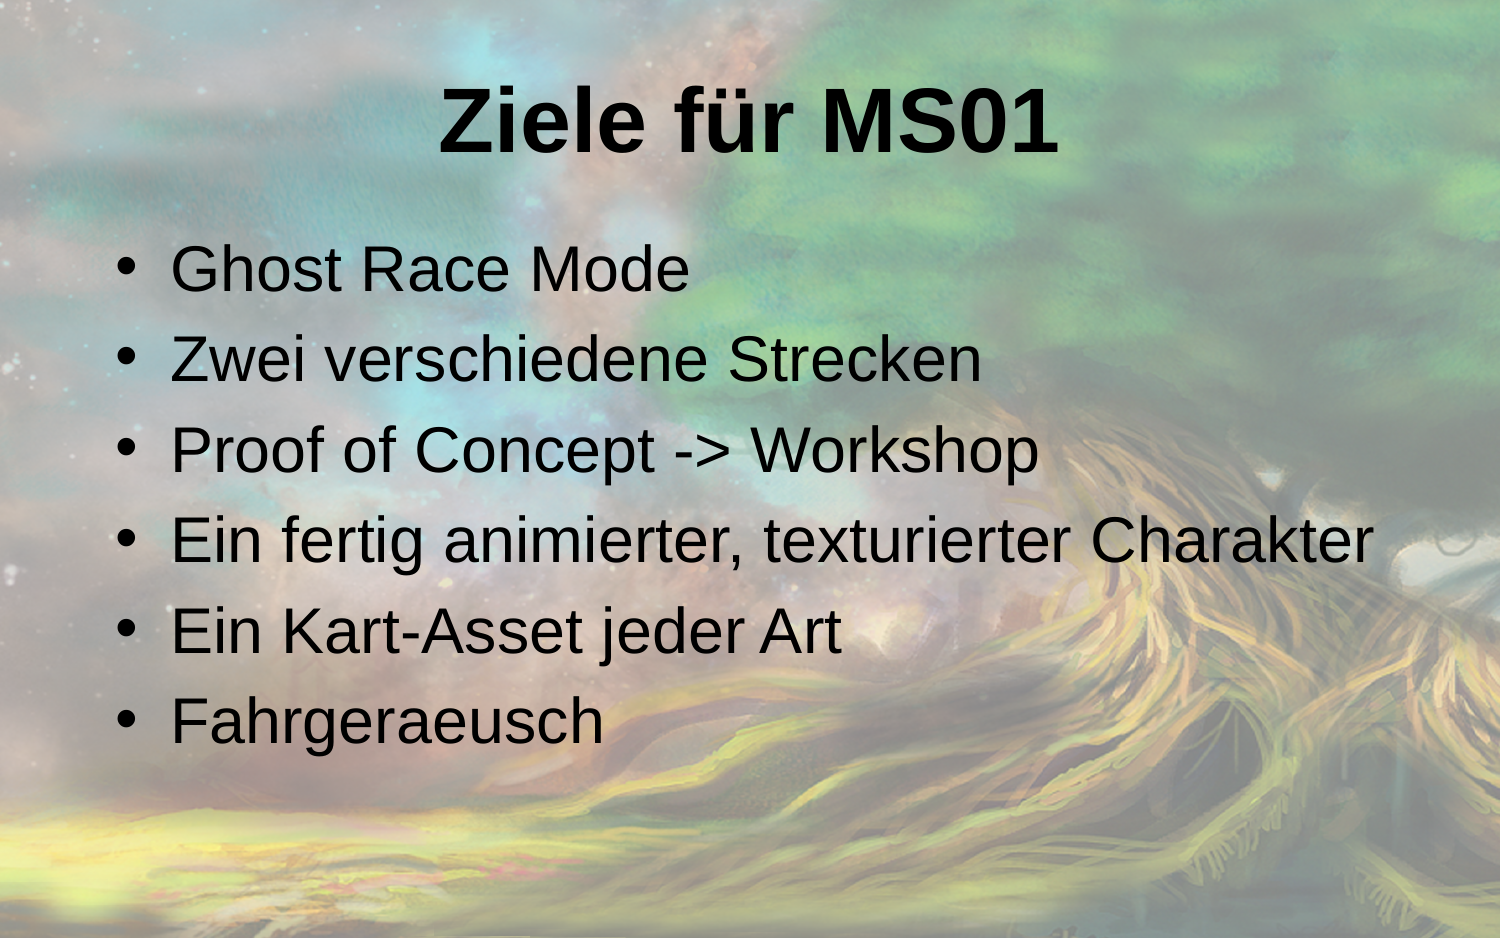

# Ziele für MS01
Ghost Race Mode
Zwei verschiedene Strecken
Proof of Concept -> Workshop
Ein fertig animierter, texturierter Charakter
Ein Kart-Asset jeder Art
Fahrgeraeusch